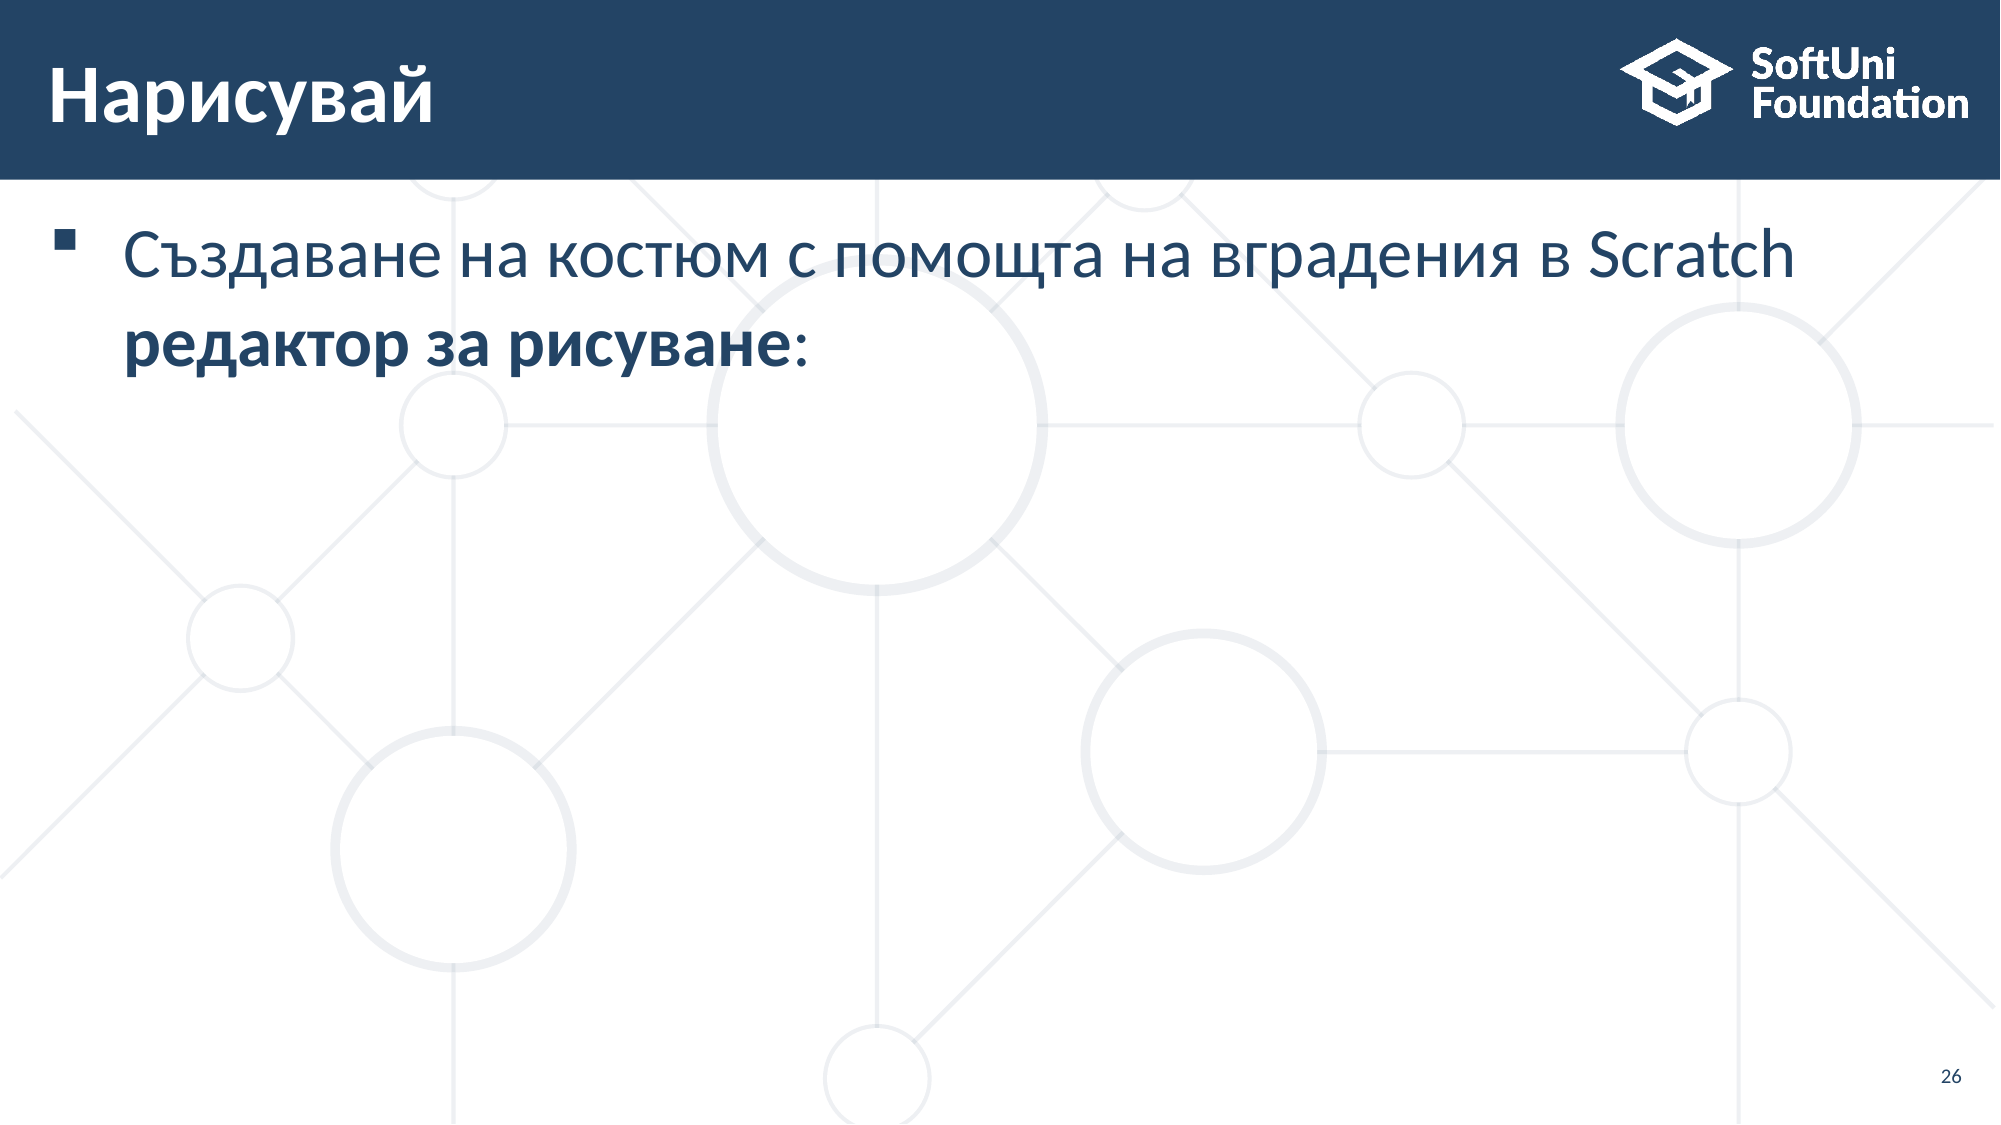

# Нарисувай
Създаване на костюм с помощта на вградения в Scratch редактор за рисуване:
26